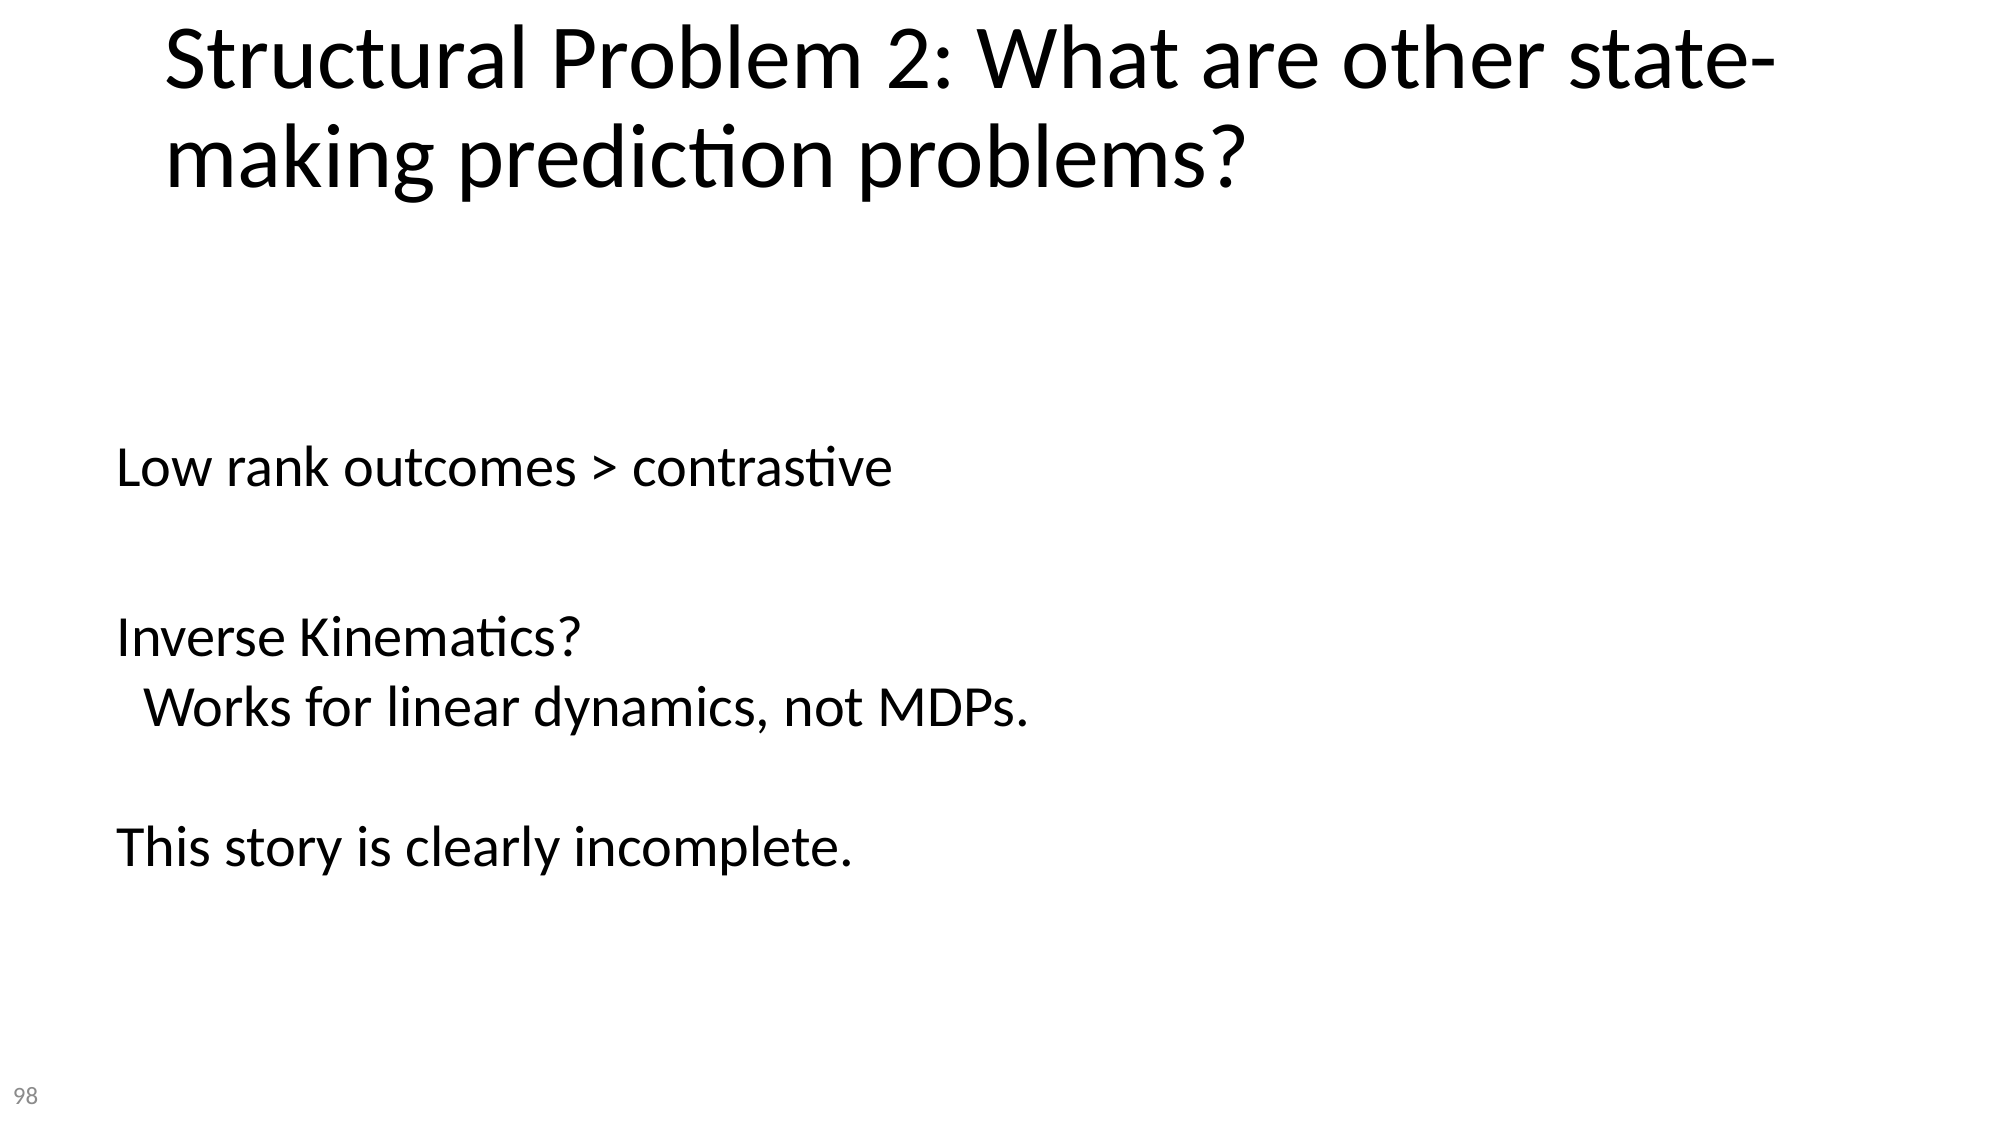

# Structural Problem 2: What are other state-making prediction problems?
Low rank outcomes > contrastive

Inverse Kinematics?
  Works for linear dynamics, not MDPs.

This story is clearly incomplete.
98